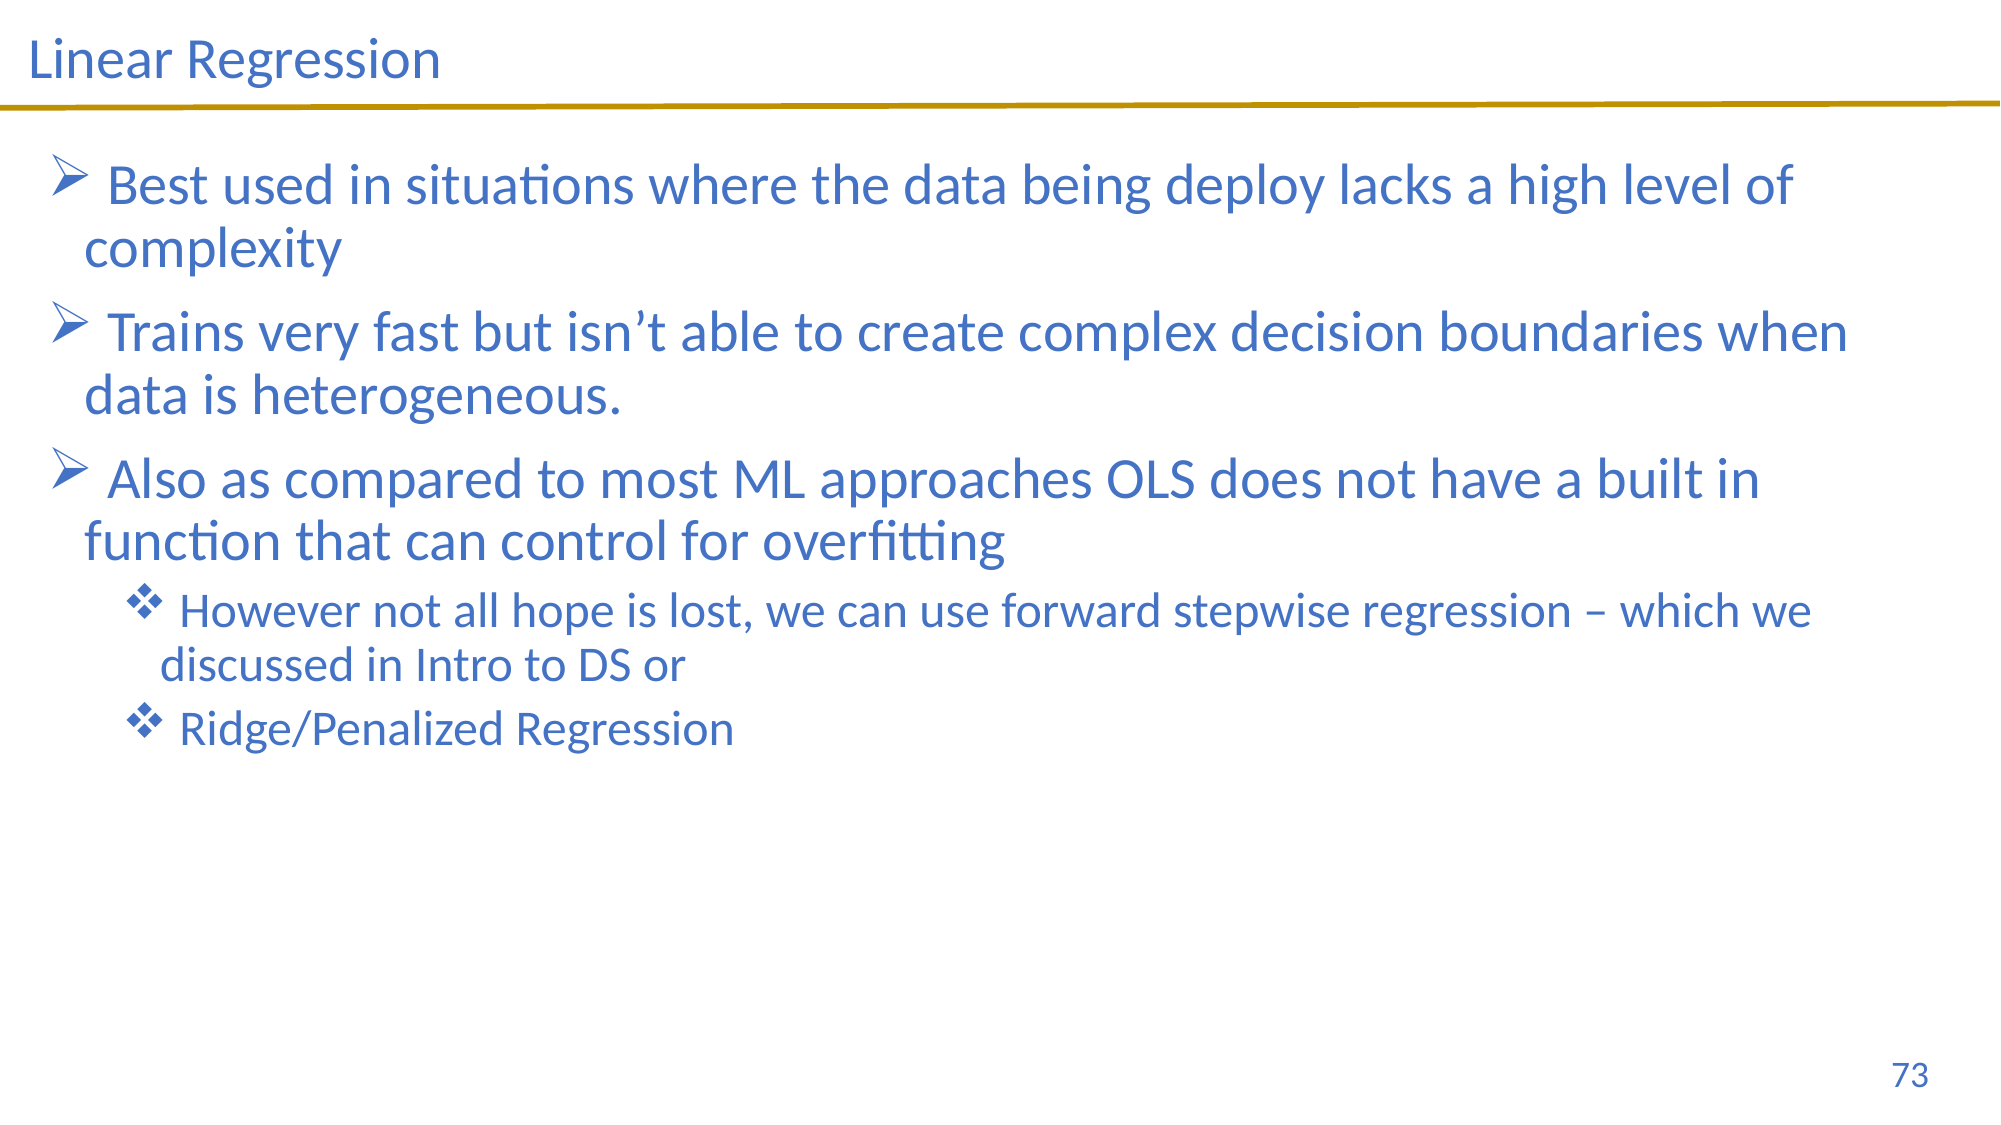

# Linear Regression

 Best used in situations where the data being deploy lacks a high level of complexity
 Trains very fast but isn’t able to create complex decision boundaries when data is heterogeneous.
 Also as compared to most ML approaches OLS does not have a built in function that can control for overfitting
 However not all hope is lost, we can use forward stepwise regression – which we discussed in Intro to DS or
 Ridge/Penalized Regression

73